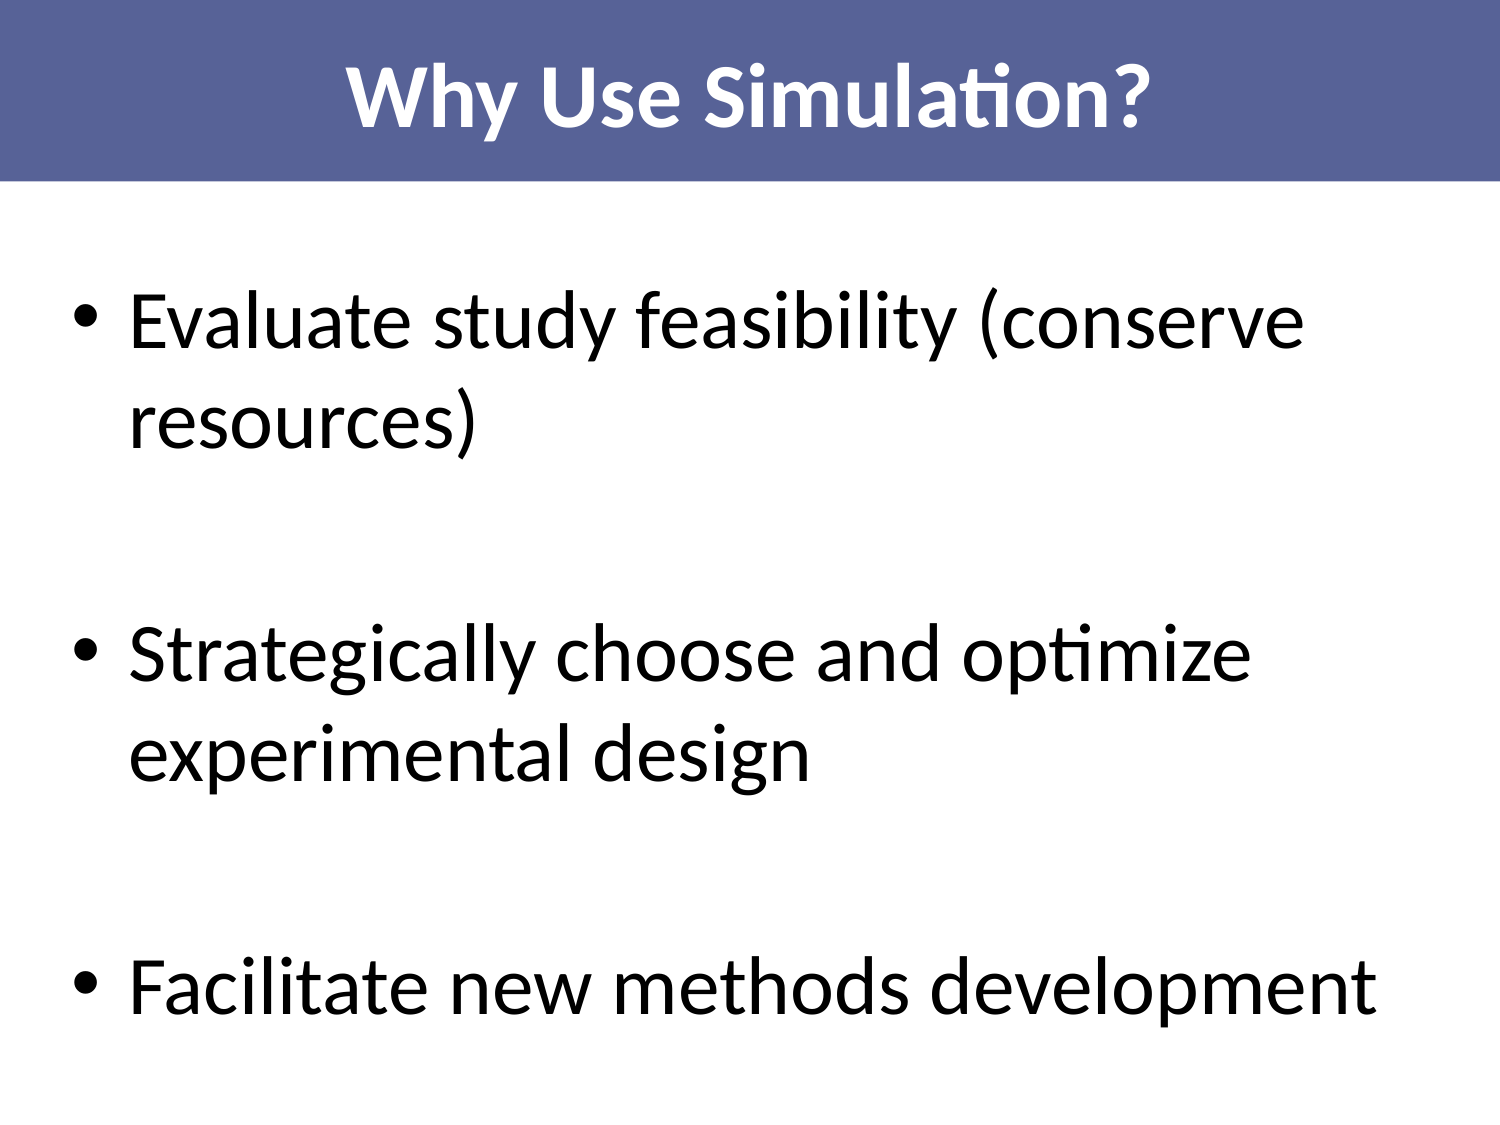

Why Use Simulation?
Evaluate study feasibility (conserve resources)

Strategically choose and optimize experimental design

Facilitate new methods development